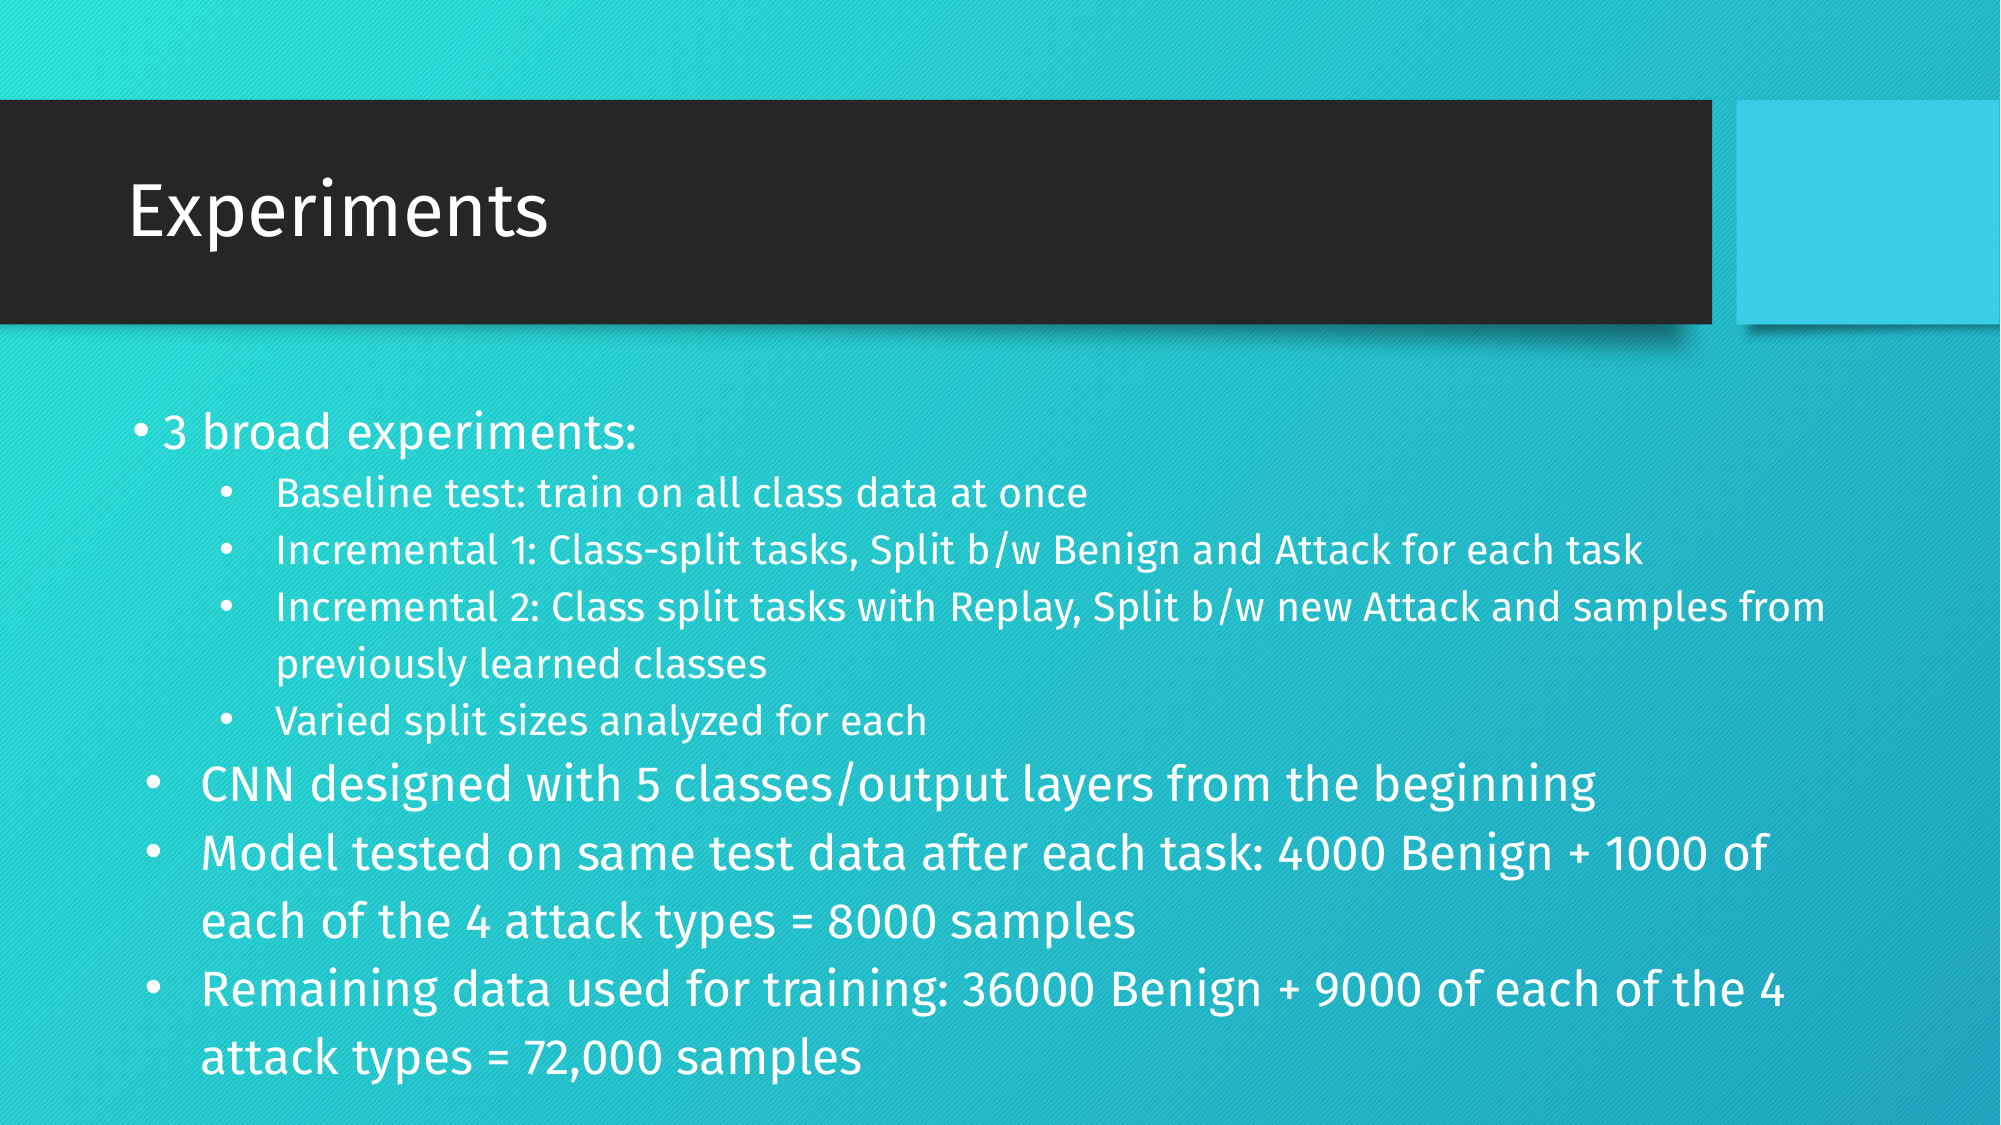

# Experiments
3 broad experiments:
Baseline test: train on all class data at once
Incremental 1: Class-split tasks, Split b/w Benign and Attack for each task
Incremental 2: Class split tasks with Replay, Split b/w new Attack and samples from previously learned classes
Varied split sizes analyzed for each
CNN designed with 5 classes/output layers from the beginning
Model tested on same test data after each task: 4000 Benign + 1000 of each of the 4 attack types = 8000 samples
Remaining data used for training: 36000 Benign + 9000 of each of the 4 attack types = 72,000 samples